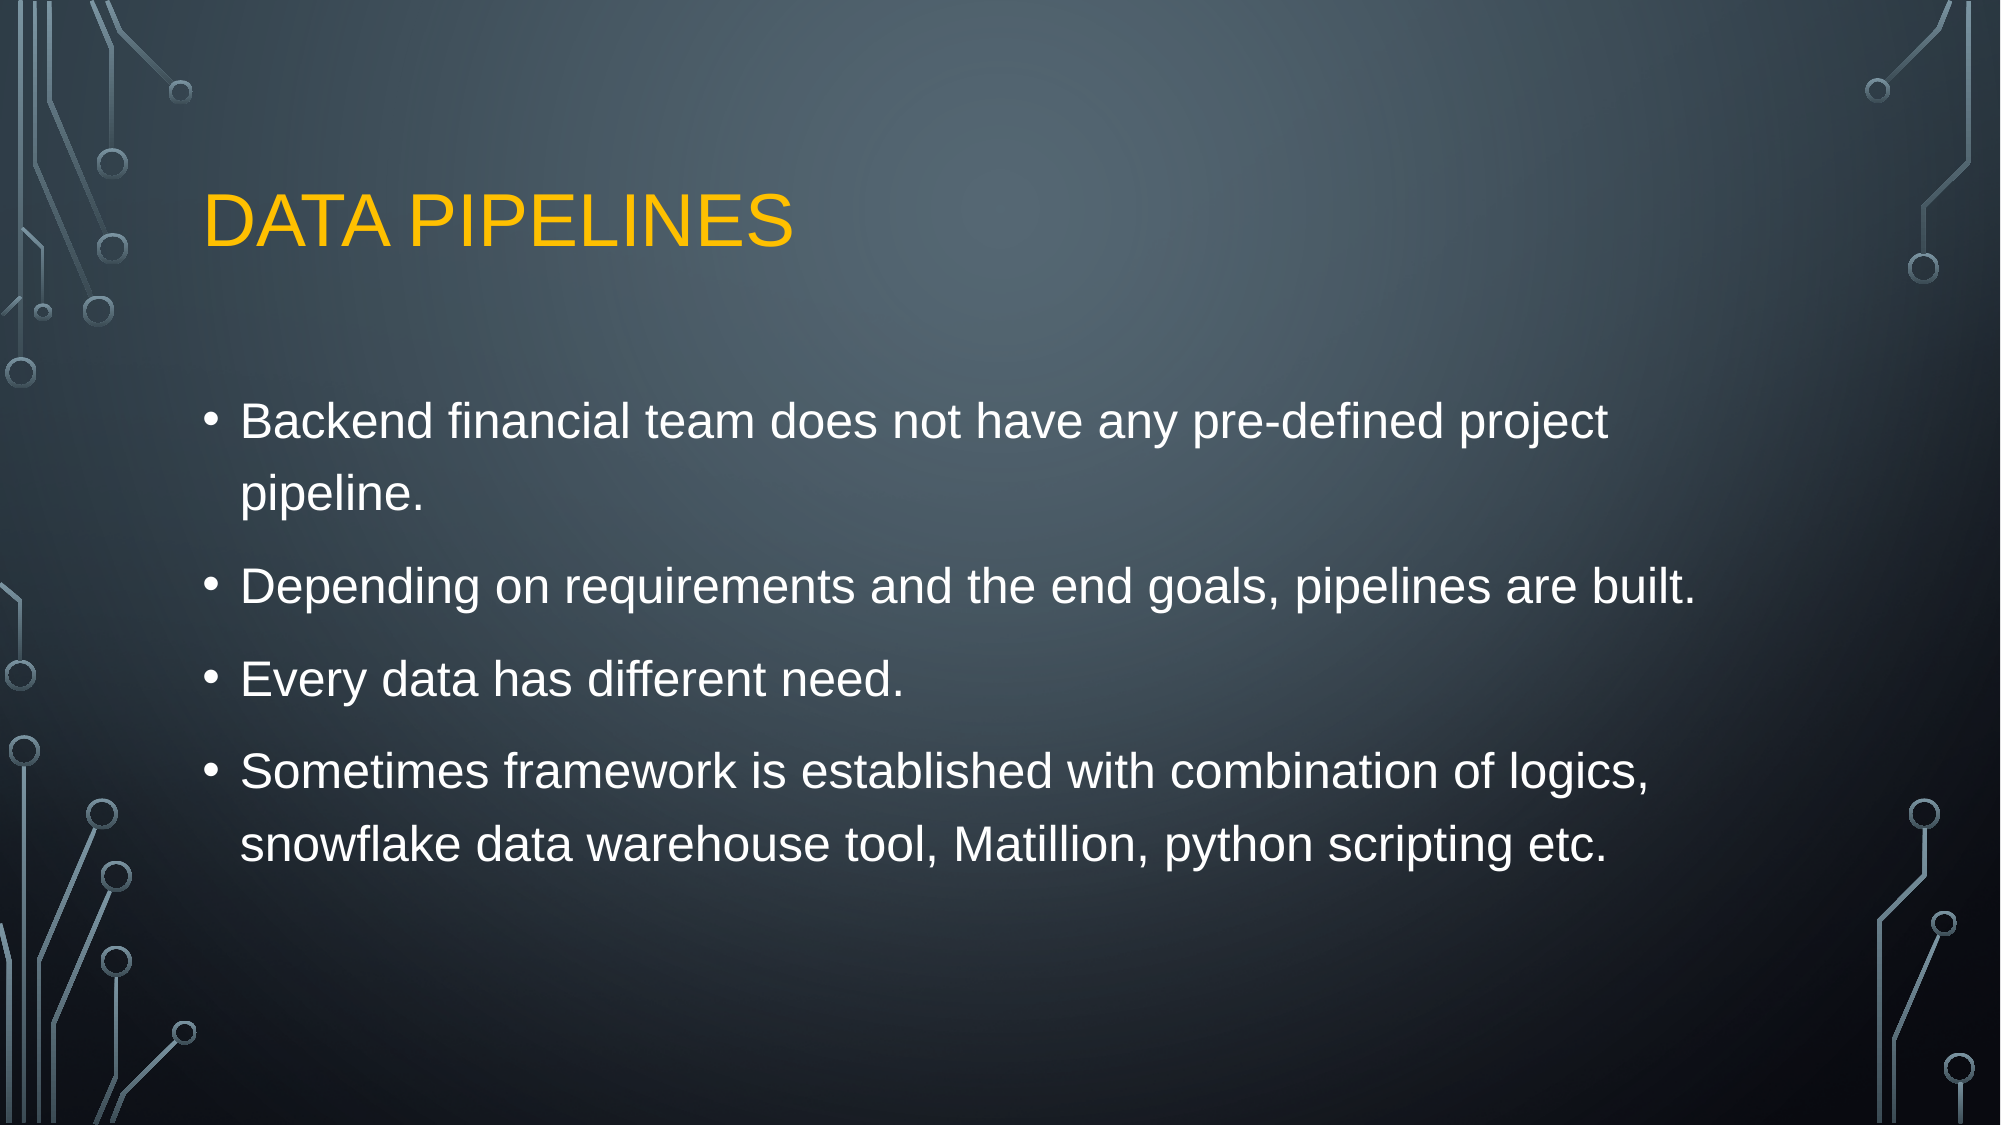

# DATA PIPELINES
Backend financial team does not have any pre-defined project pipeline.
Depending on requirements and the end goals, pipelines are built.
Every data has different need.
Sometimes framework is established with combination of logics, snowflake data warehouse tool, Matillion, python scripting etc.